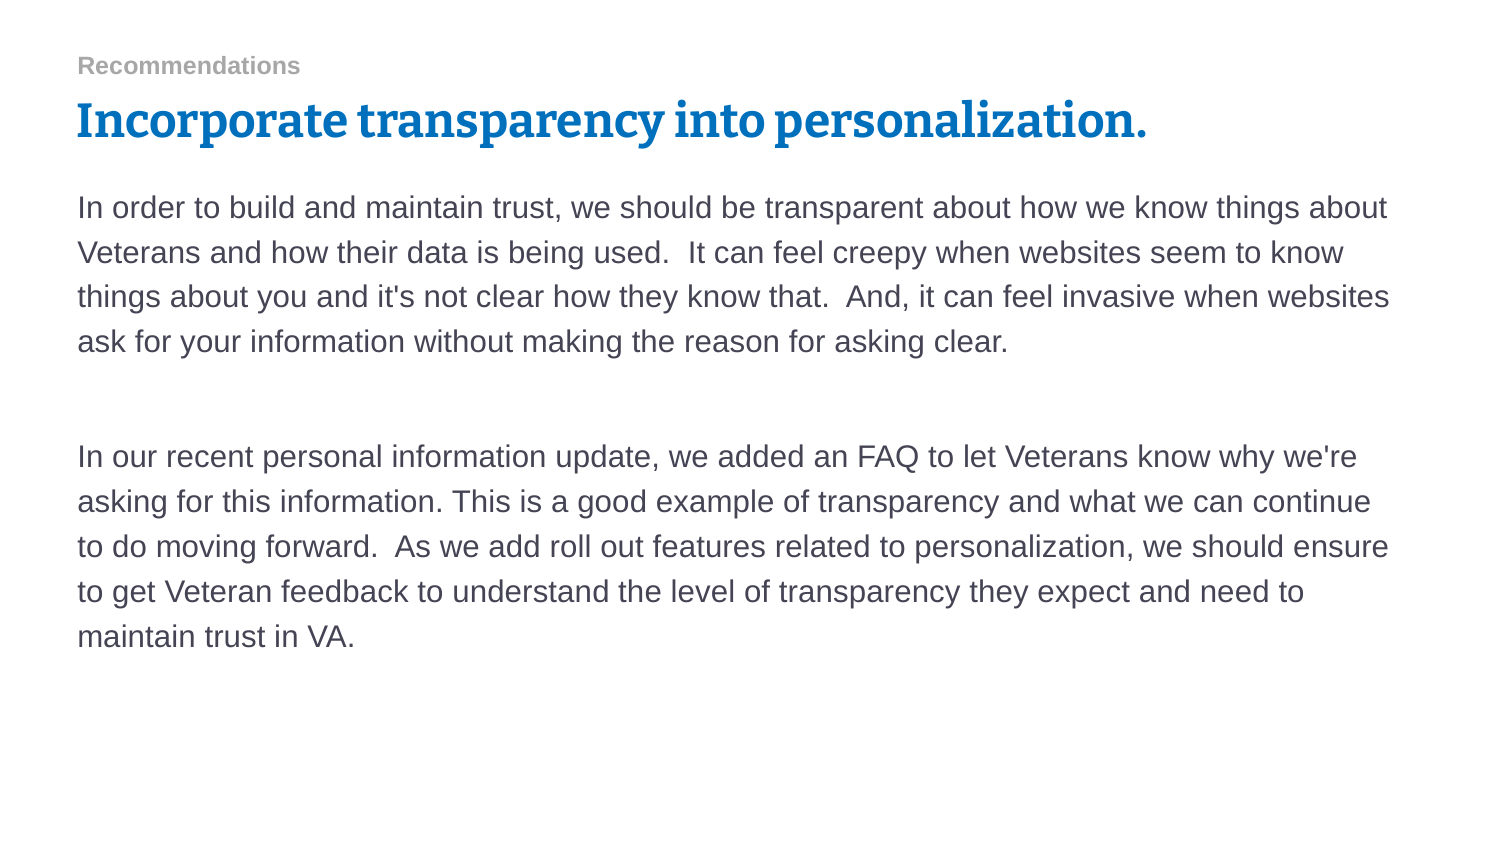

Recommendations
# Incorporate transparency into personalization.
In order to build and maintain trust, we should be transparent about how we know things about Veterans and how their data is being used.  It can feel creepy when websites seem to know things about you and it's not clear how they know that.  And, it can feel invasive when websites ask for your information without making the reason for asking clear.

In our recent personal information update, we added an FAQ to let Veterans know why we're asking for this information. This is a good example of transparency and what we can continue to do moving forward.  As we add roll out features related to personalization, we should ensure to get Veteran feedback to understand the level of transparency they expect and need to maintain trust in VA.